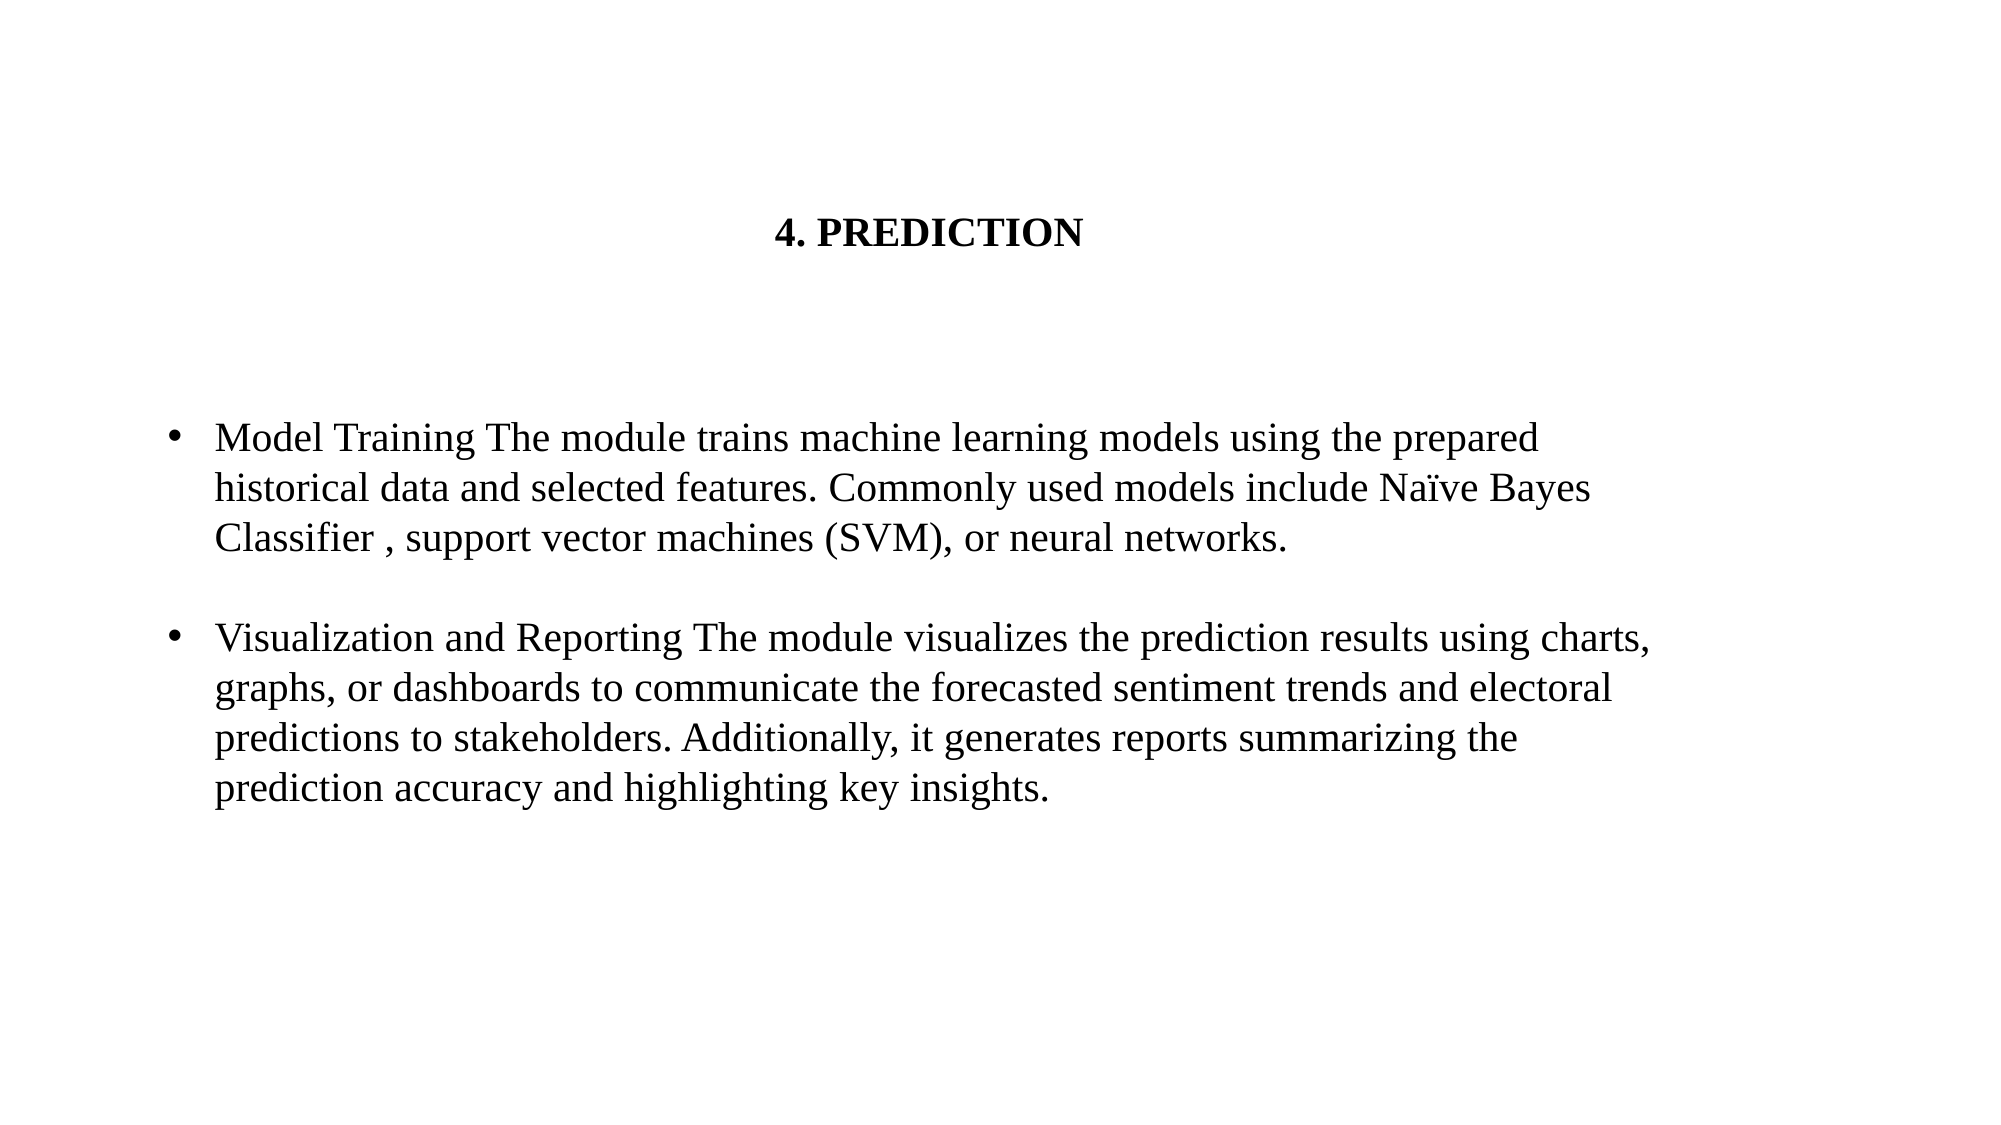

4. PREDICTION

Model Training The module trains machine learning models using the prepared historical data and selected features. Commonly used models include Naïve Bayes Classifier , support vector machines (SVM), or neural networks.

Visualization and Reporting The module visualizes the prediction results using charts, graphs, or dashboards to communicate the forecasted sentiment trends and electoral predictions to stakeholders. Additionally, it generates reports summarizing the prediction accuracy and highlighting key insights.